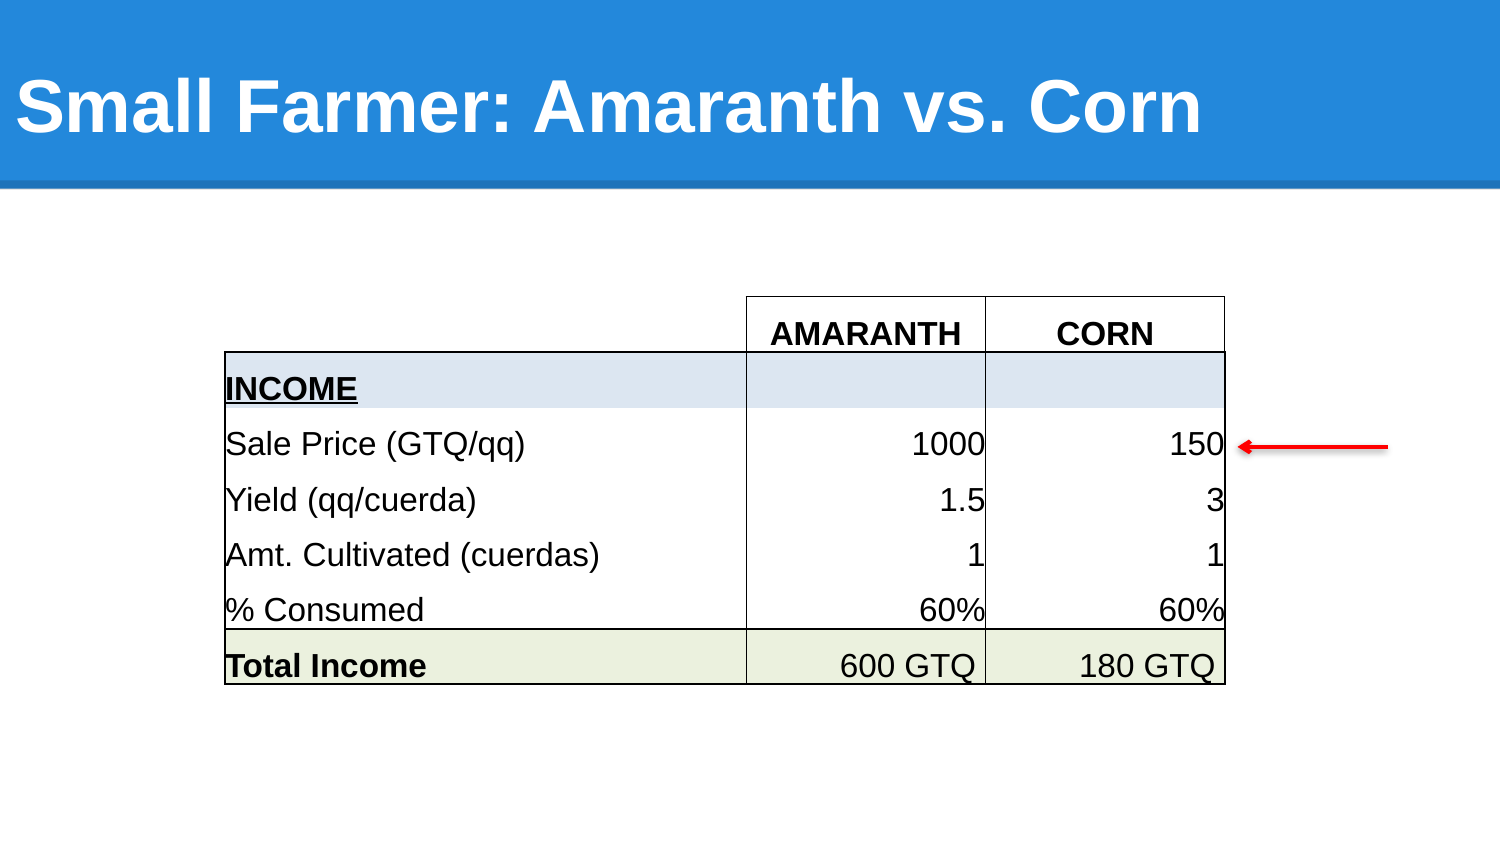

# Small Farmer: Amaranth vs. Corn
|  | AMARANTH | CORN |
| --- | --- | --- |
| INCOME |  |  |
| Sale Price (GTQ/qq) | 1000 | 150 |
| Yield (qq/cuerda) | 1.5 | 3 |
| Amt. Cultivated (cuerdas) | 1 | 1 |
| % Consumed | 60% | 60% |
| Total Income | 600 GTQ | 180 GTQ |